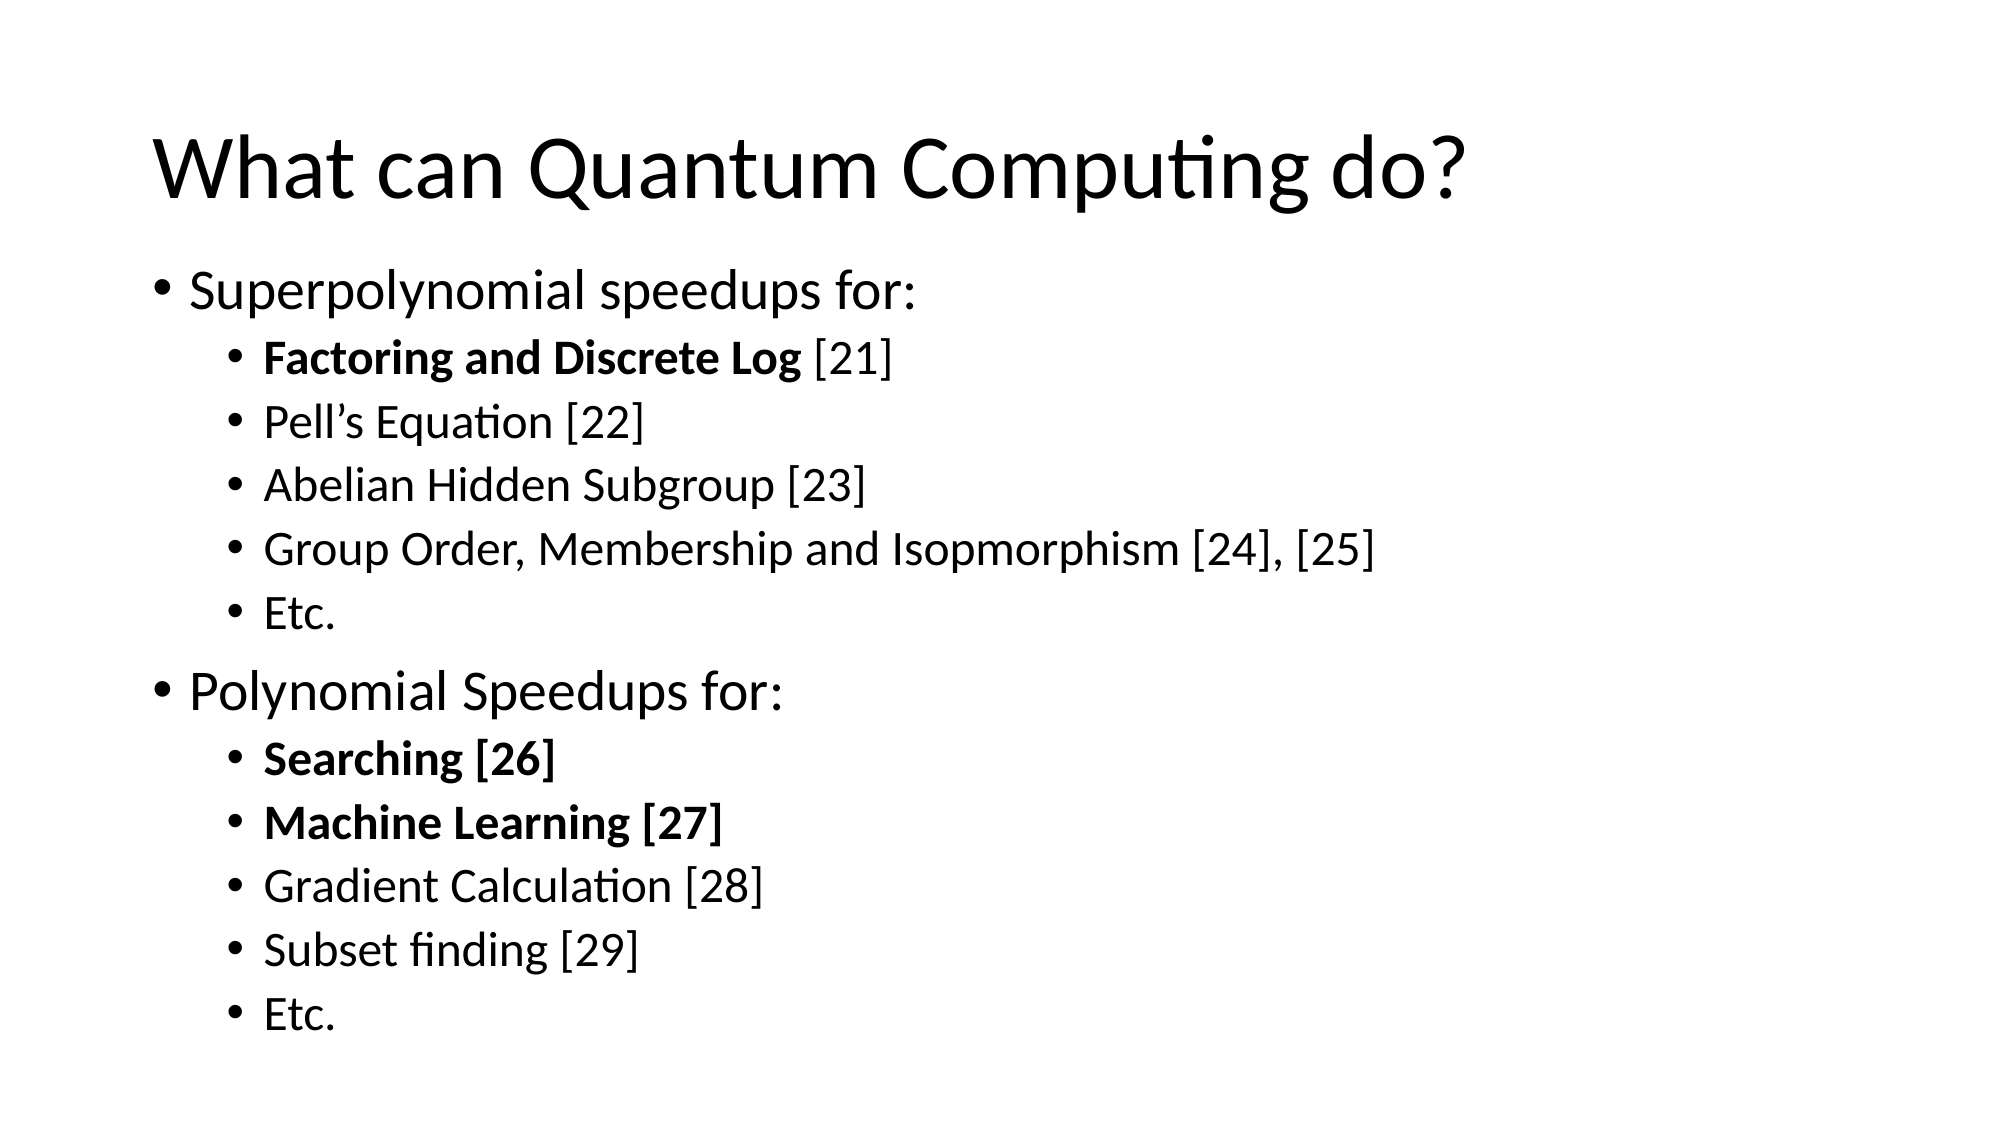

# What can Quantum Computing do?
Superpolynomial speedups for:
Factoring and Discrete Log [21]
Pell’s Equation [22]
Abelian Hidden Subgroup [23]
Group Order, Membership and Isopmorphism [24], [25]
Etc.
Polynomial Speedups for:
Searching [26]
Machine Learning [27]
Gradient Calculation [28]
Subset finding [29]
Etc.